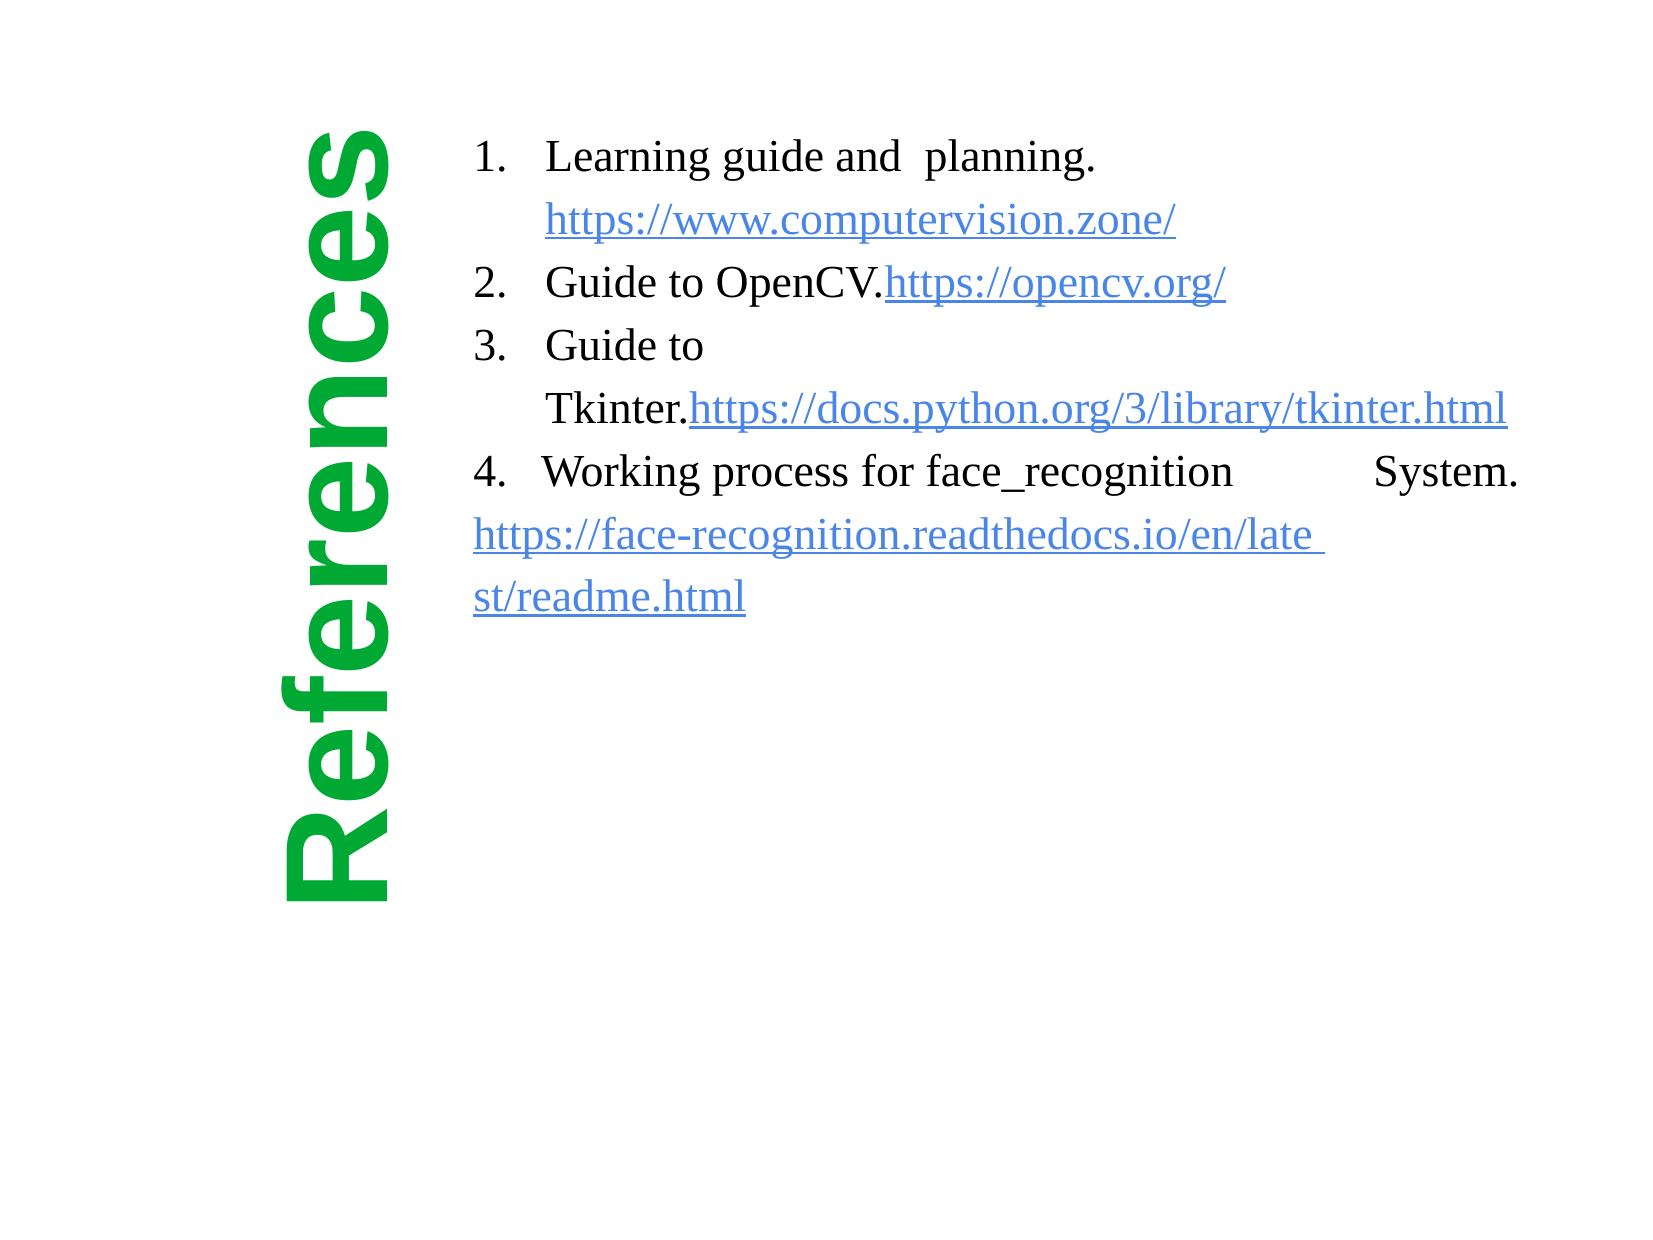

Learning guide and  planning.https://www.computervision.zone/
Guide to OpenCV.https://opencv.org/
Guide to
Tkinter.https://docs.python.org/3/library/tkinter.html
4.   Working process for face_recognition  	System.https://face-recognition.readthedocs.io/en/late  	st/readme.html
References